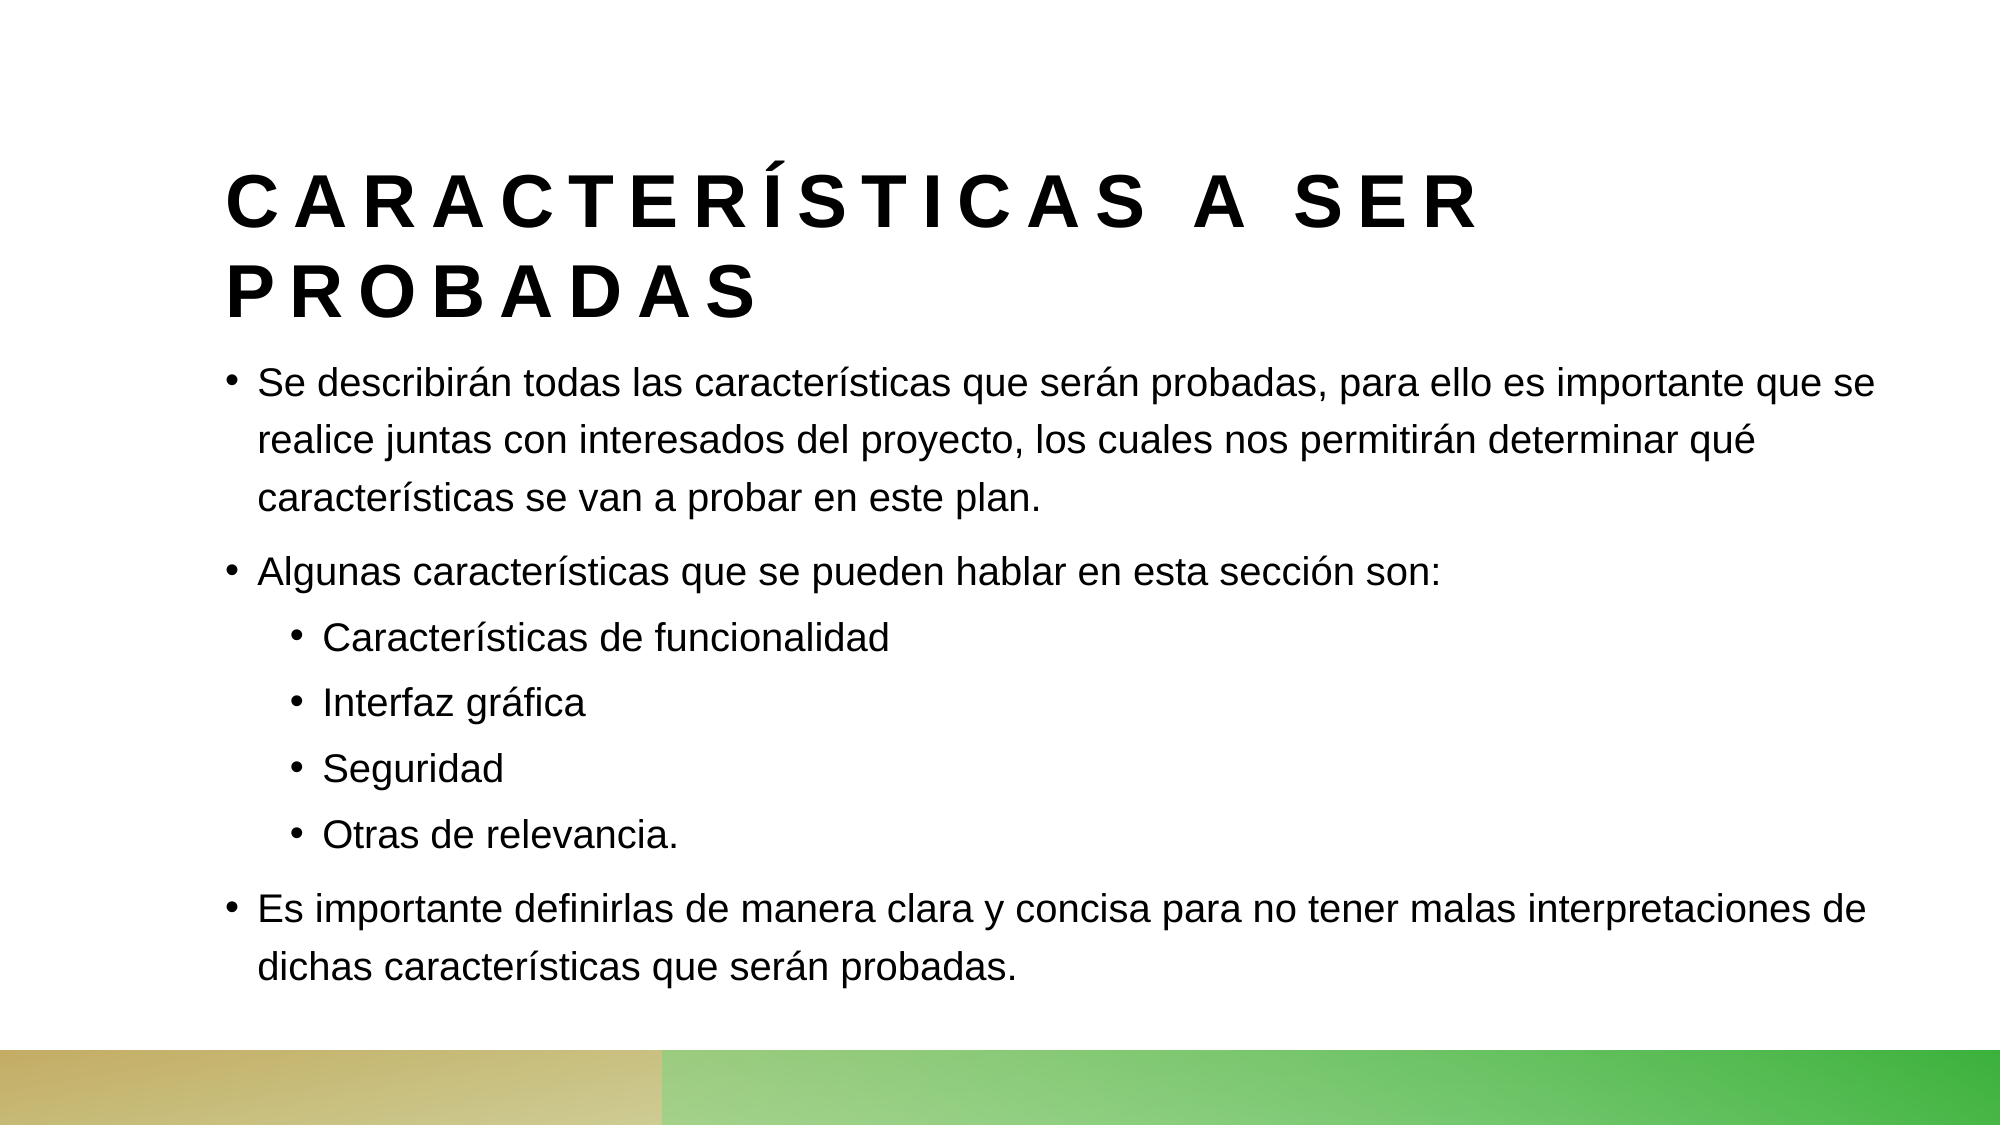

# Características a ser probadas
Se describirán todas las características que serán probadas, para ello es importante que se realice juntas con interesados del proyecto, los cuales nos permitirán determinar qué características se van a probar en este plan.
Algunas características que se pueden hablar en esta sección son:
Características de funcionalidad
Interfaz gráfica
Seguridad
Otras de relevancia.
Es importante definirlas de manera clara y concisa para no tener malas interpretaciones de dichas características que serán probadas.